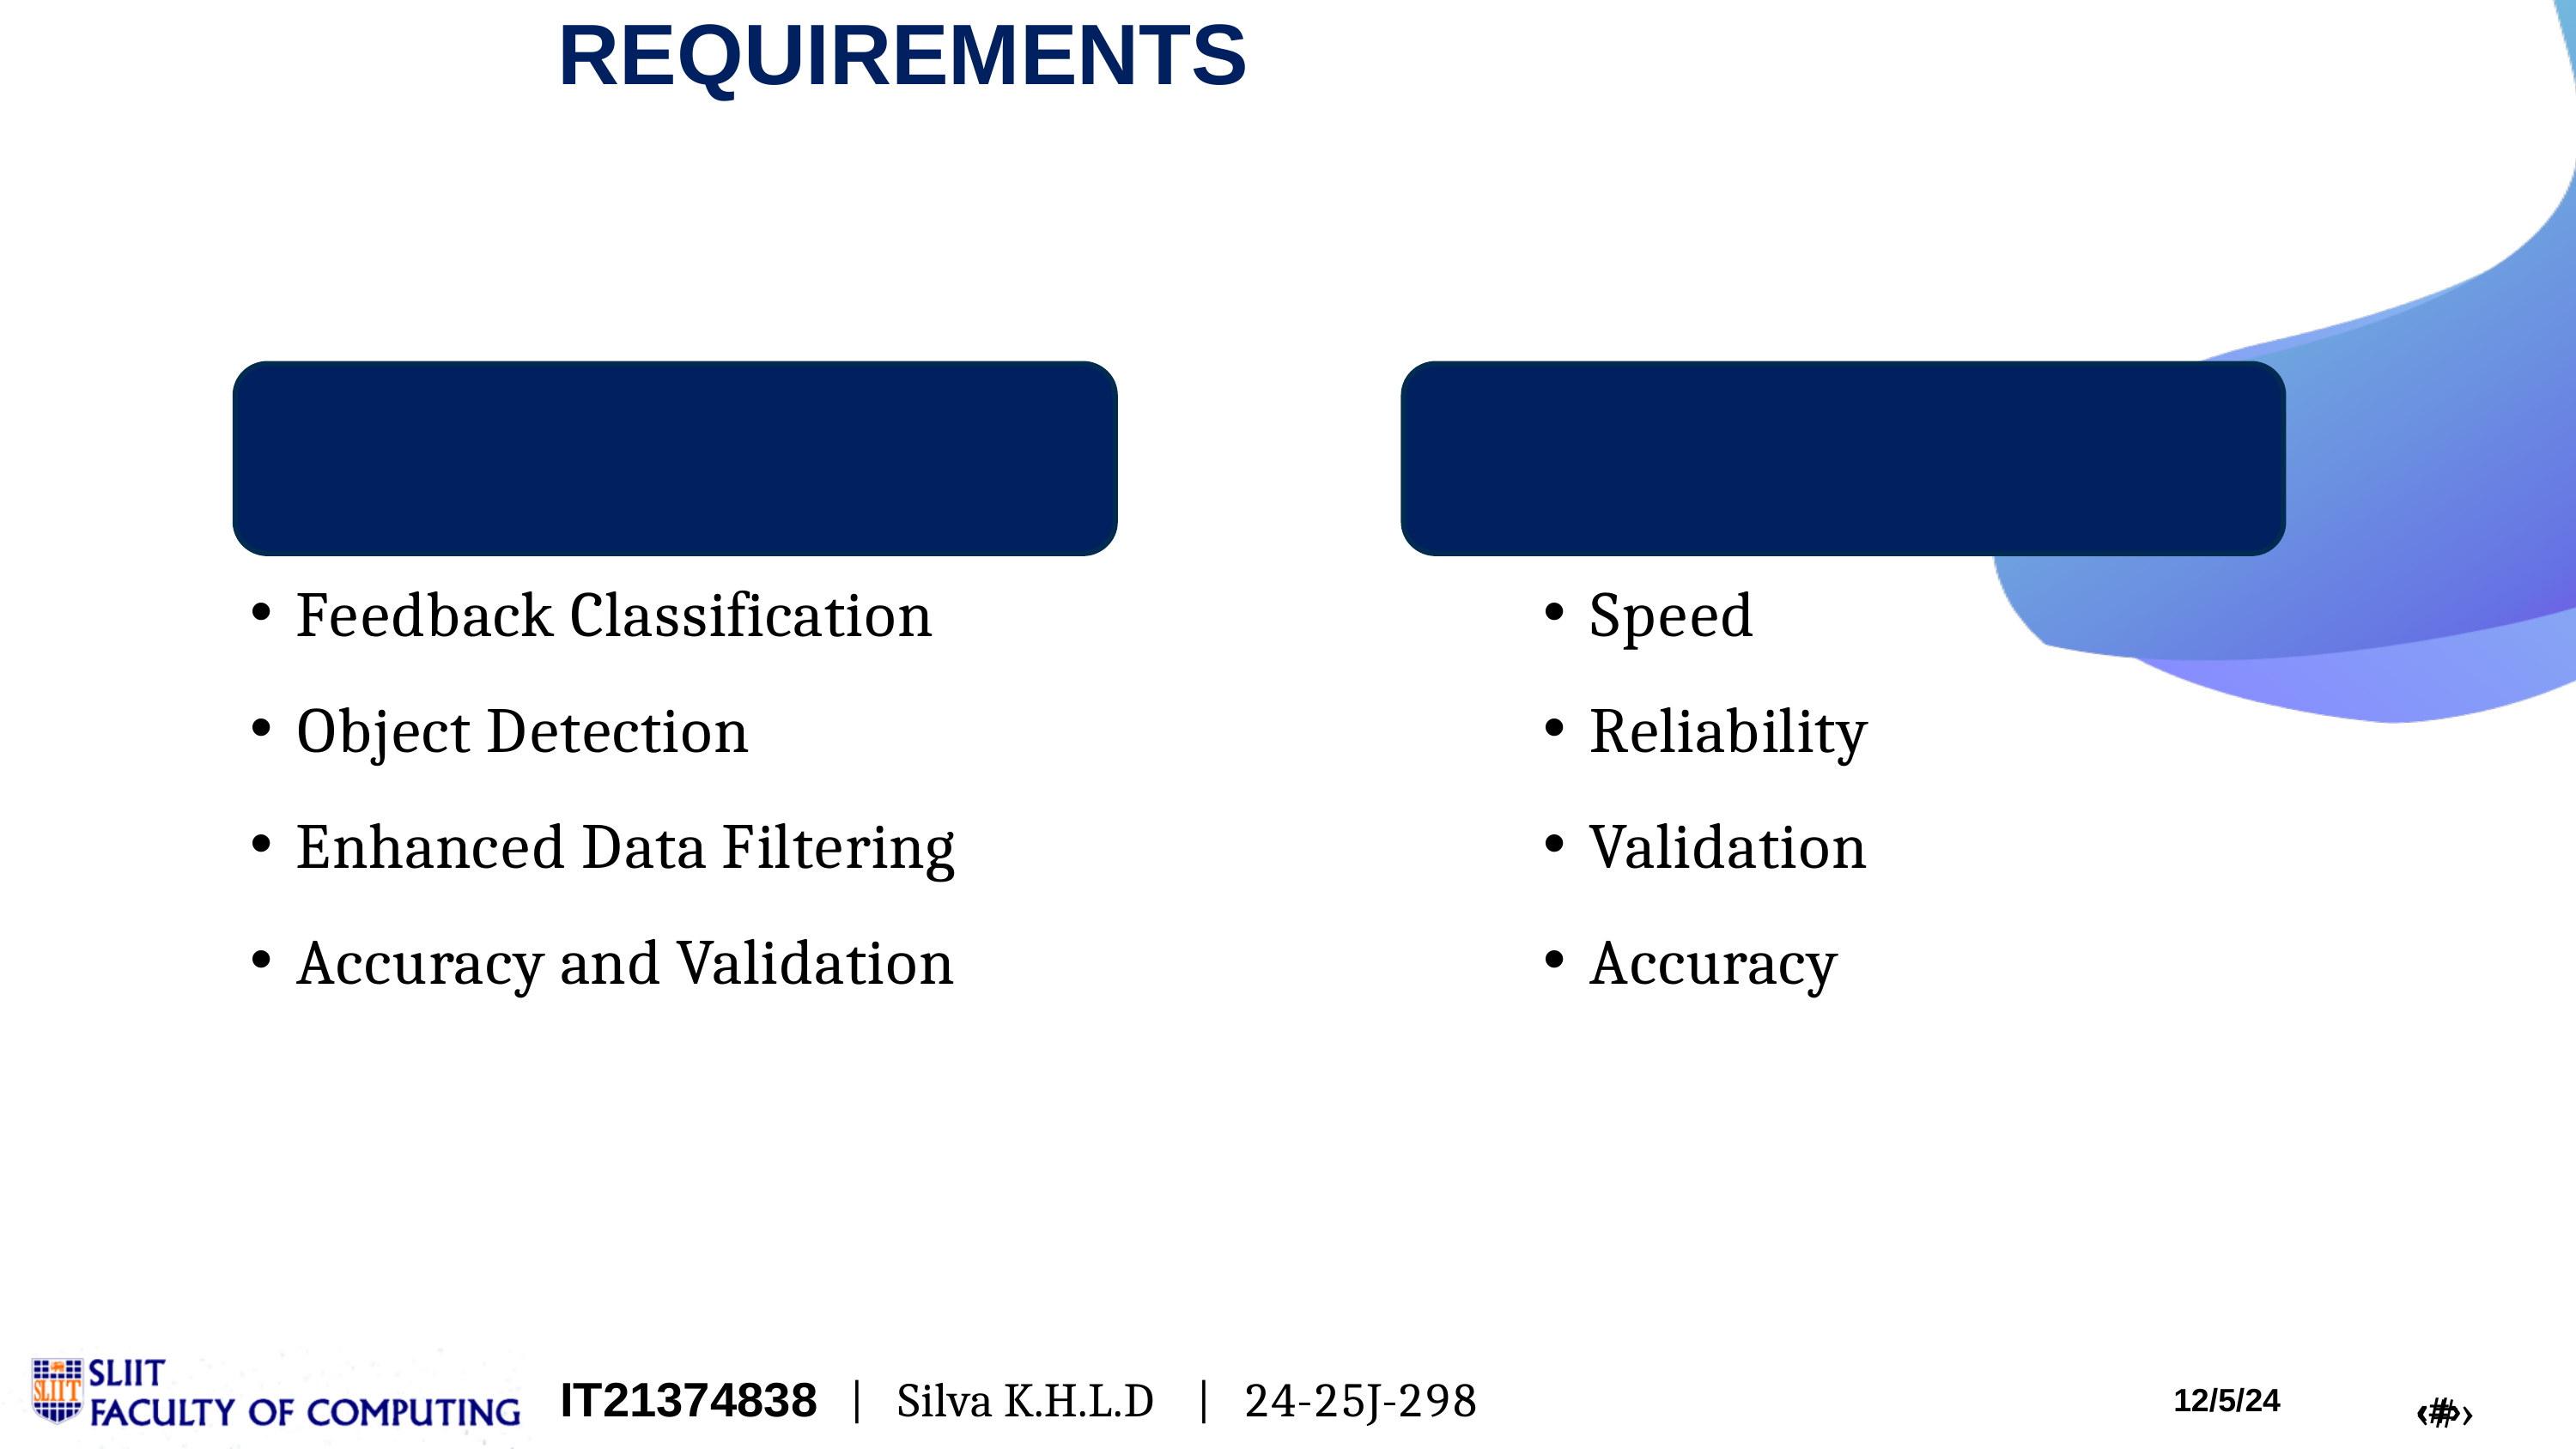

COMPONENT SPECIFIC REQUIREMENTS

NonFunctional Requirements

Functional Requirements

Feedback Classification
Object Detection
Enhanced Data Filtering
Accuracy and Validation

Speed
Reliability
Validation
Accuracy

IT21374838   |   Silva K.H.L.D   |   24-25J-298

‹#›

‹#›

12/5/24